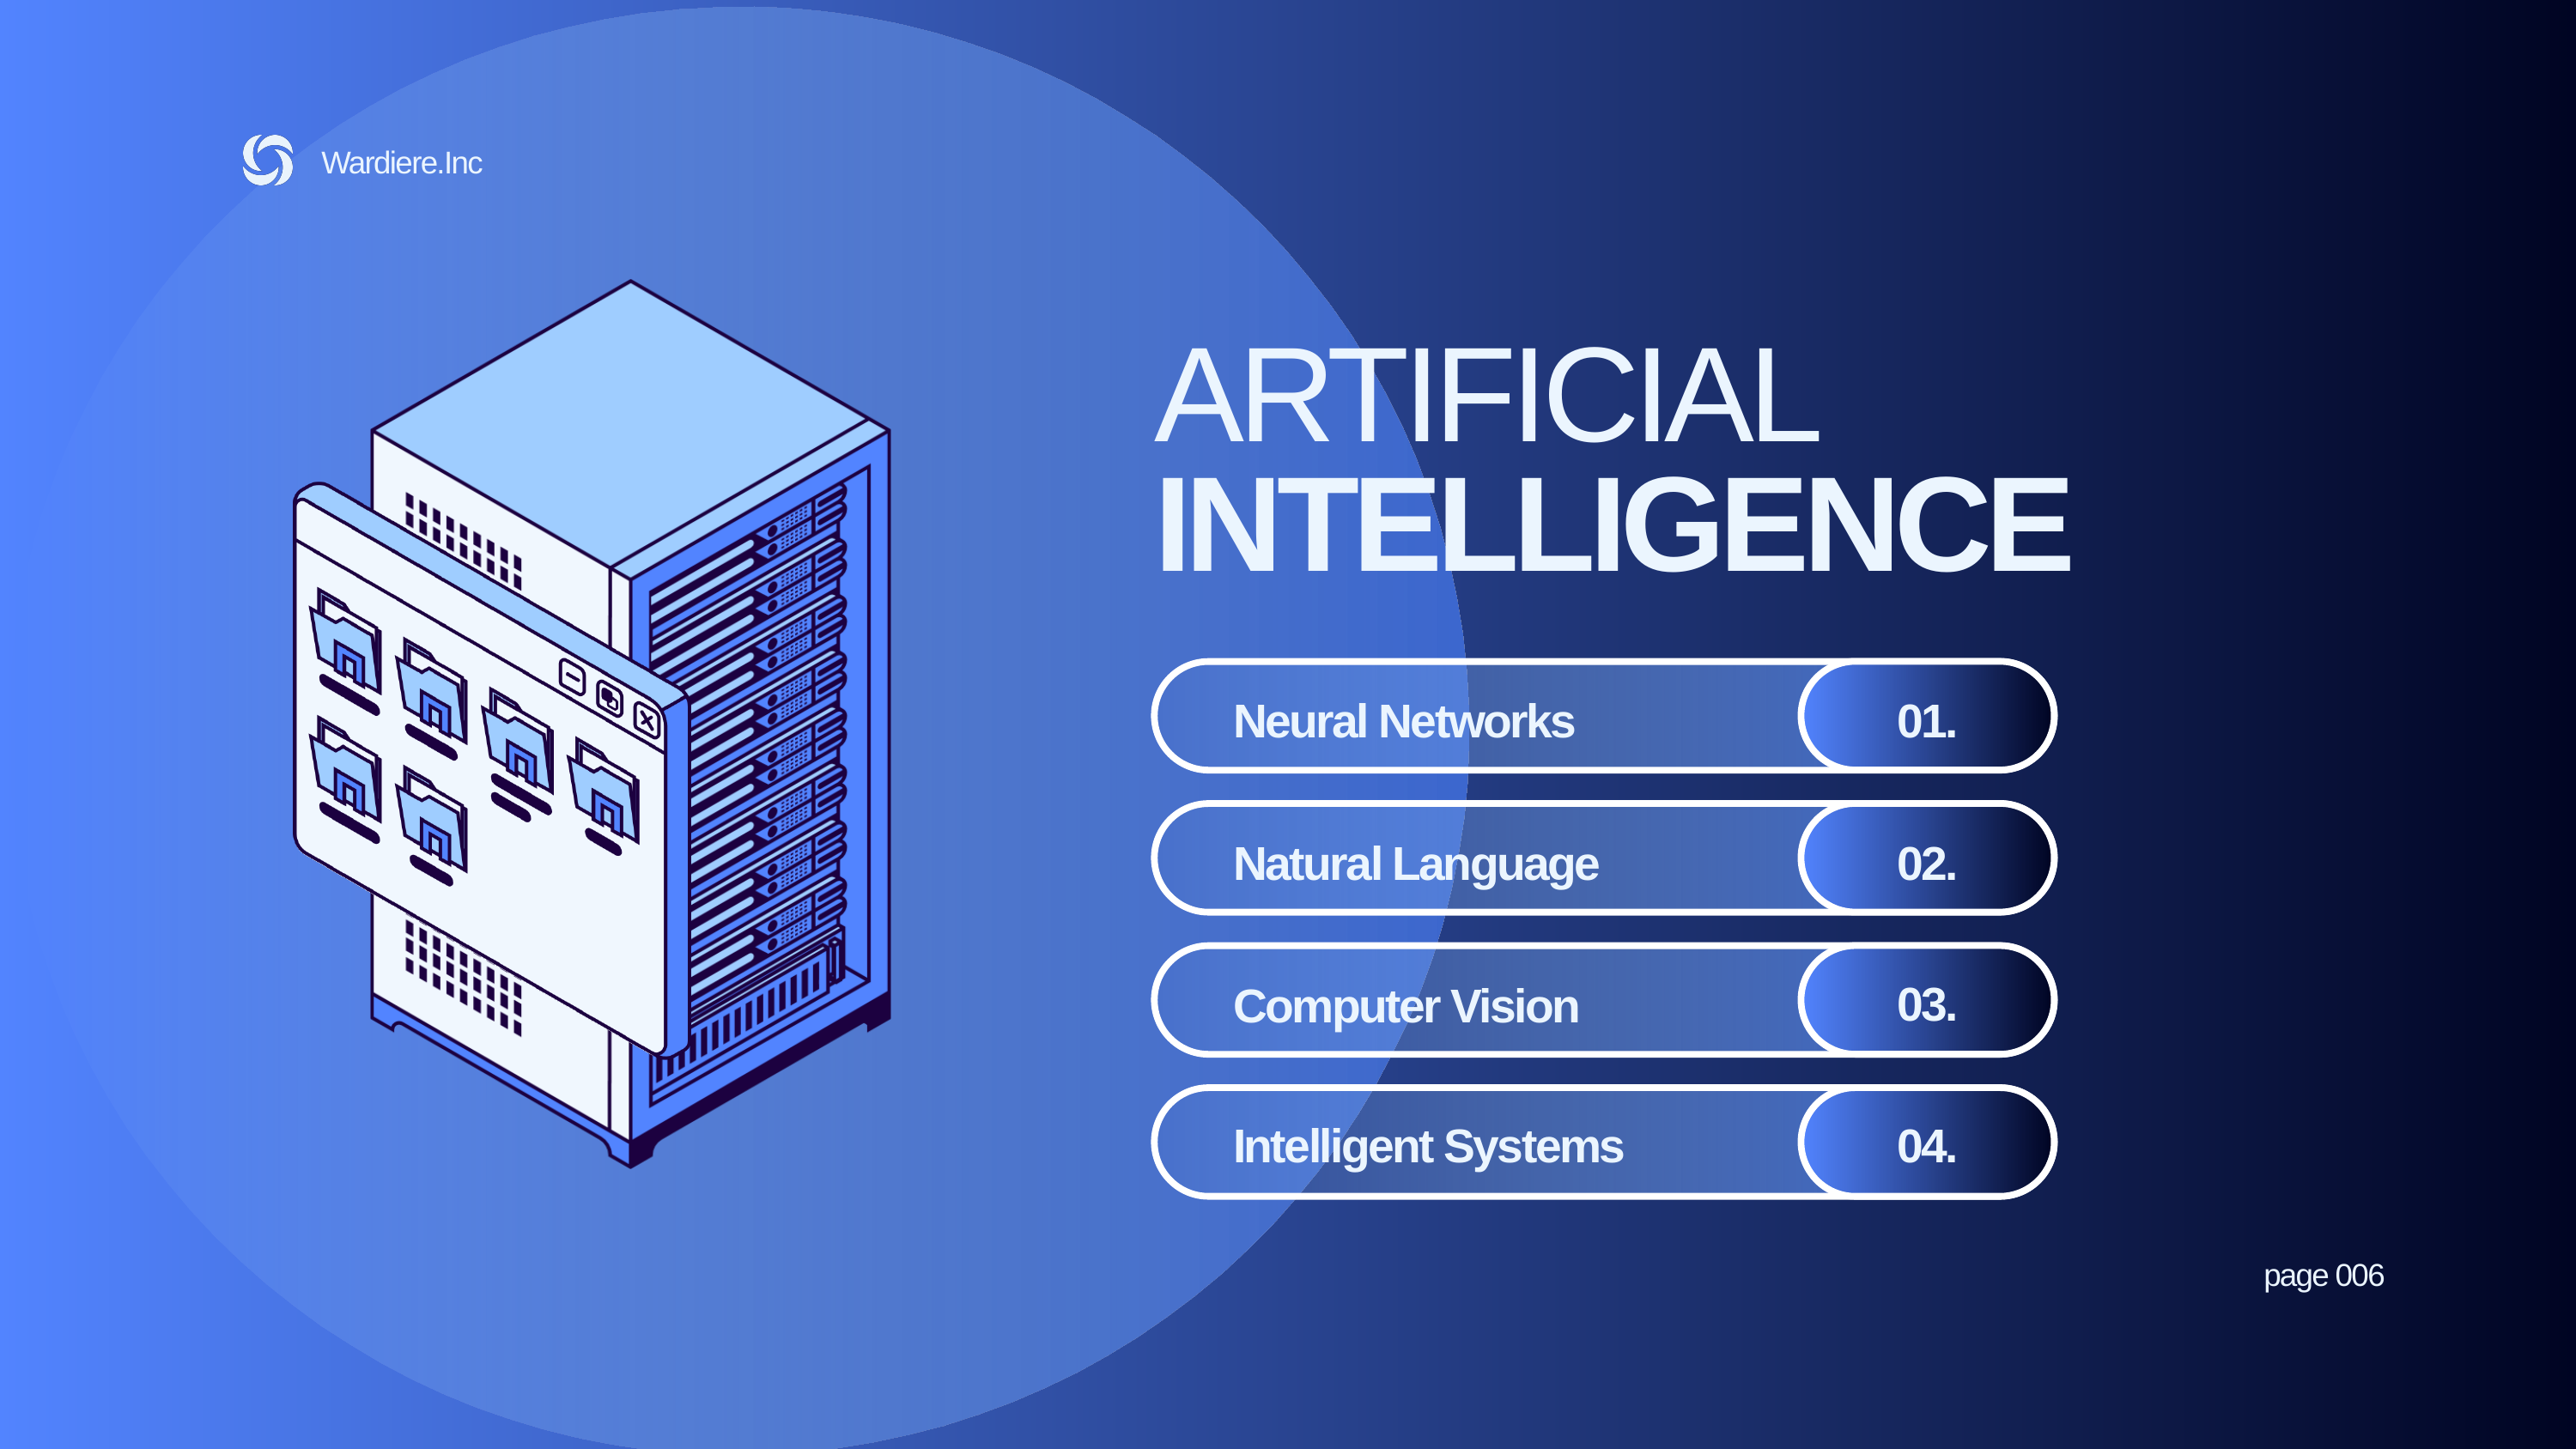

Wardiere.Inc
ARTIFICIAL

INTELLIGENCE

Neural Networks
01.

02.
Natural Language

03.
Computer Vision

Intelligent Systems
04.
page 006